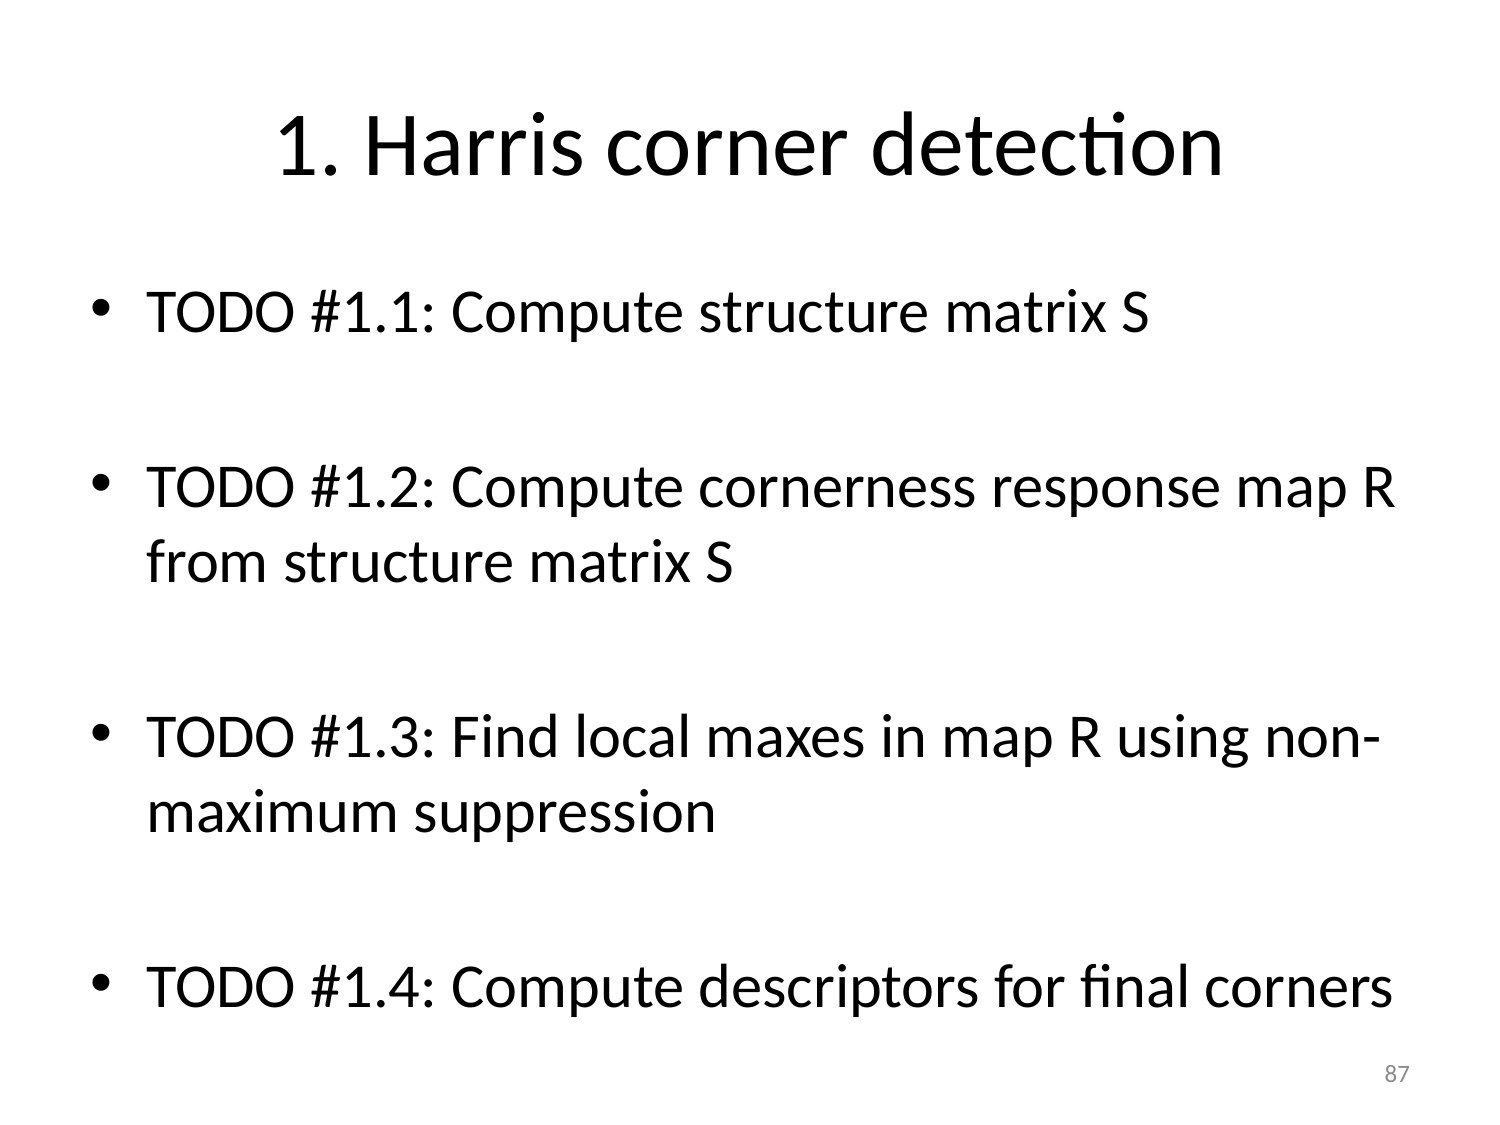

# 1. Harris corner detection
TODO #1.1: Compute structure matrix S

TODO #1.2: Compute cornerness response map R from structure matrix S

TODO #1.3: Find local maxes in map R using non-maximum suppression

TODO #1.4: Compute descriptors for final corners
87